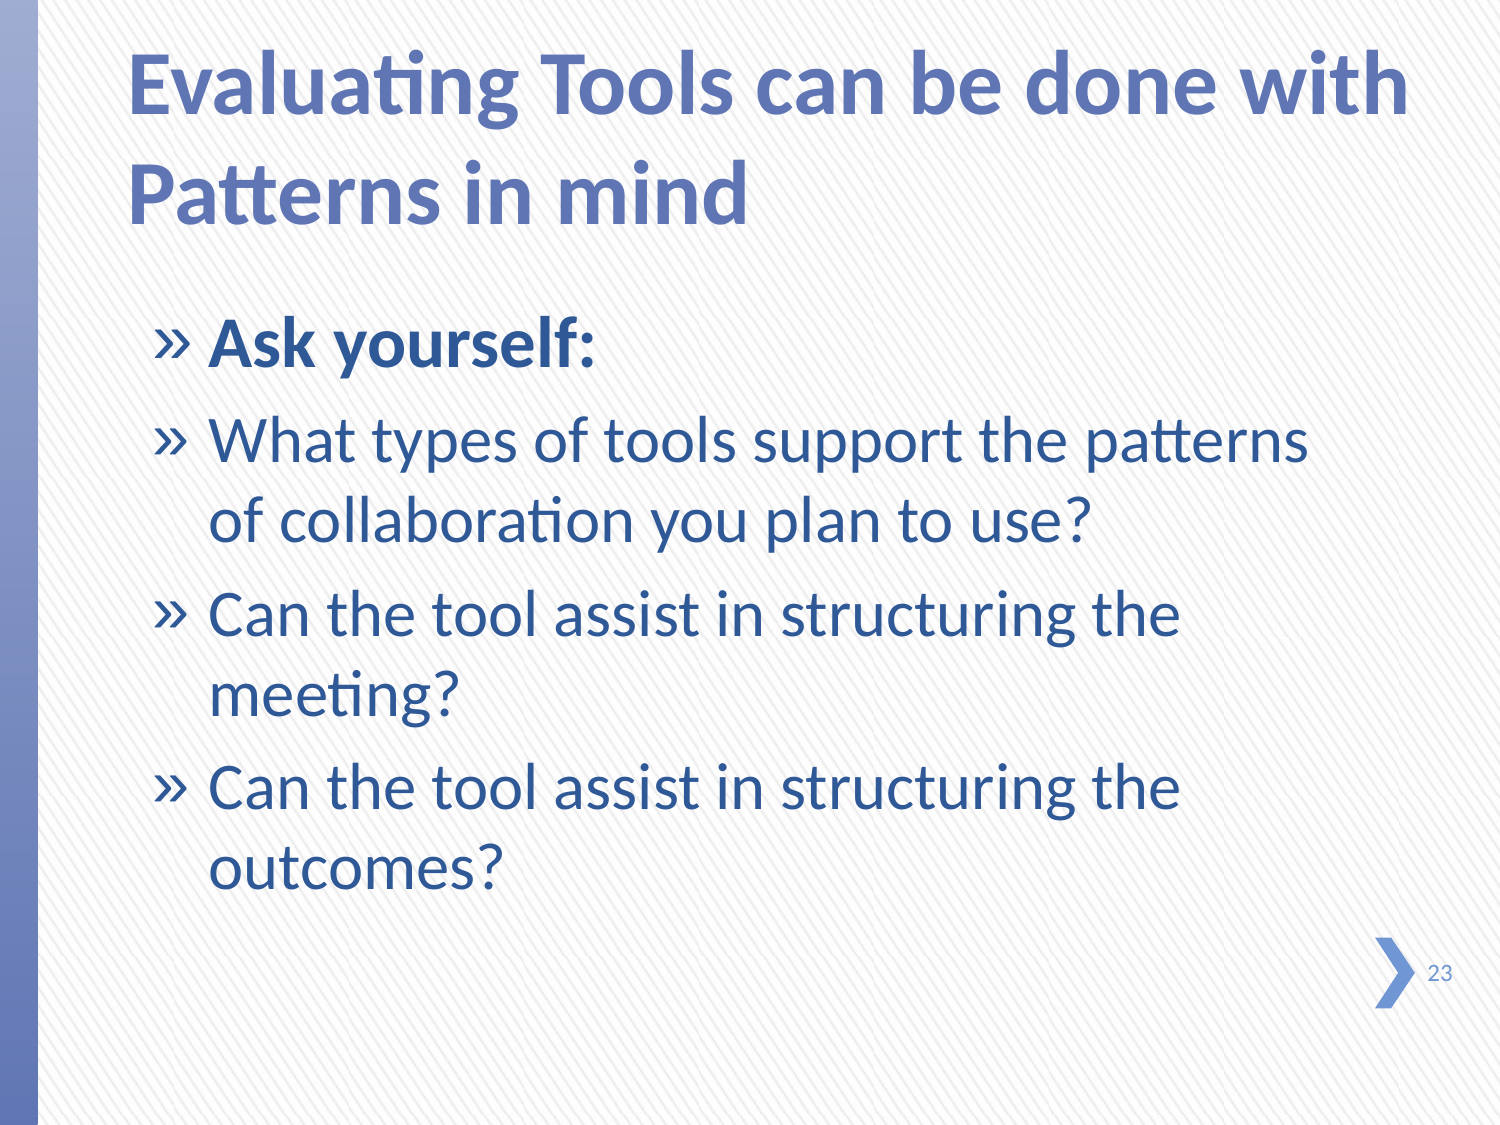

# Evaluating Tools can be done with Patterns in mind
Ask yourself:
What types of tools support the patterns of collaboration you plan to use?
Can the tool assist in structuring the meeting?
Can the tool assist in structuring the outcomes?
23